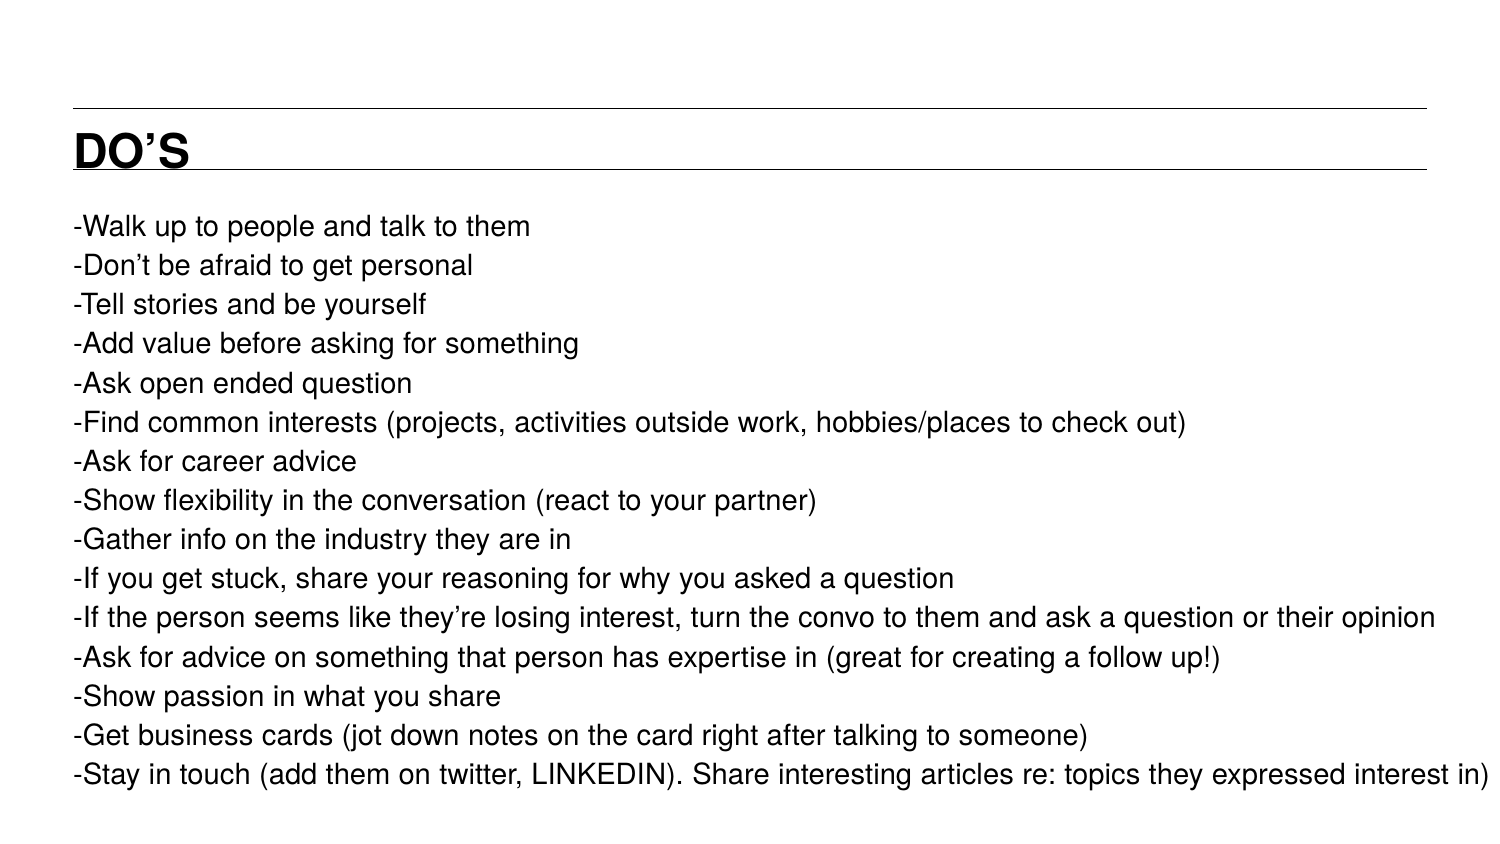

DO’S
-Walk up to people and talk to them
-Don’t be afraid to get personal
-Tell stories and be yourself
-Add value before asking for something
-Ask open ended question
-Find common interests (projects, activities outside work, hobbies/places to check out)
-Ask for career advice
-Show flexibility in the conversation (react to your partner)
-Gather info on the industry they are in
-If you get stuck, share your reasoning for why you asked a question
-If the person seems like they’re losing interest, turn the convo to them and ask a question or their opinion
-Ask for advice on something that person has expertise in (great for creating a follow up!)
-Show passion in what you share
-Get business cards (jot down notes on the card right after talking to someone)
-Stay in touch (add them on twitter, LINKEDIN). Share interesting articles re: topics they expressed interest in)